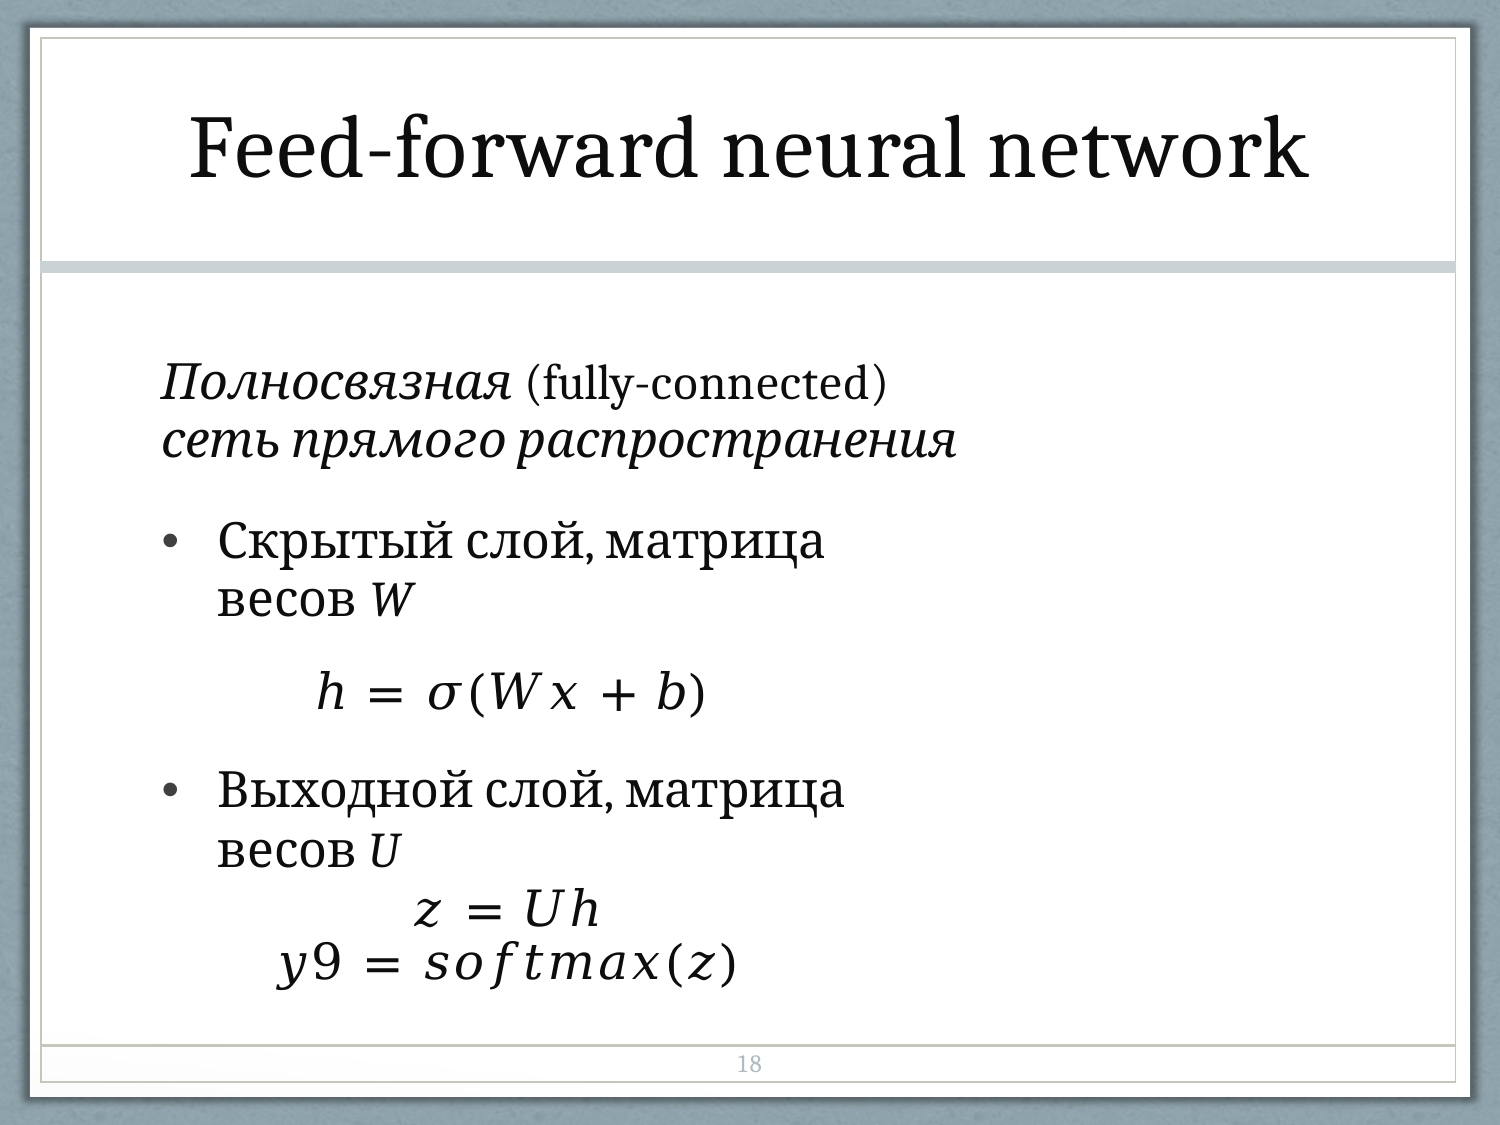

| Feed-forward neural network |
| --- |
| Полносвязная (fully-connected) сеть прямого распространения Скрытый слой, матрица весов W ℎ = 𝜎(𝑊𝑥 + 𝑏) Выходной слой, матрица весов U 𝑧 = 𝑈ℎ 𝑦9 = 𝑠𝑜𝑓𝑡𝑚𝑎𝑥(𝑧) |
| 18 |